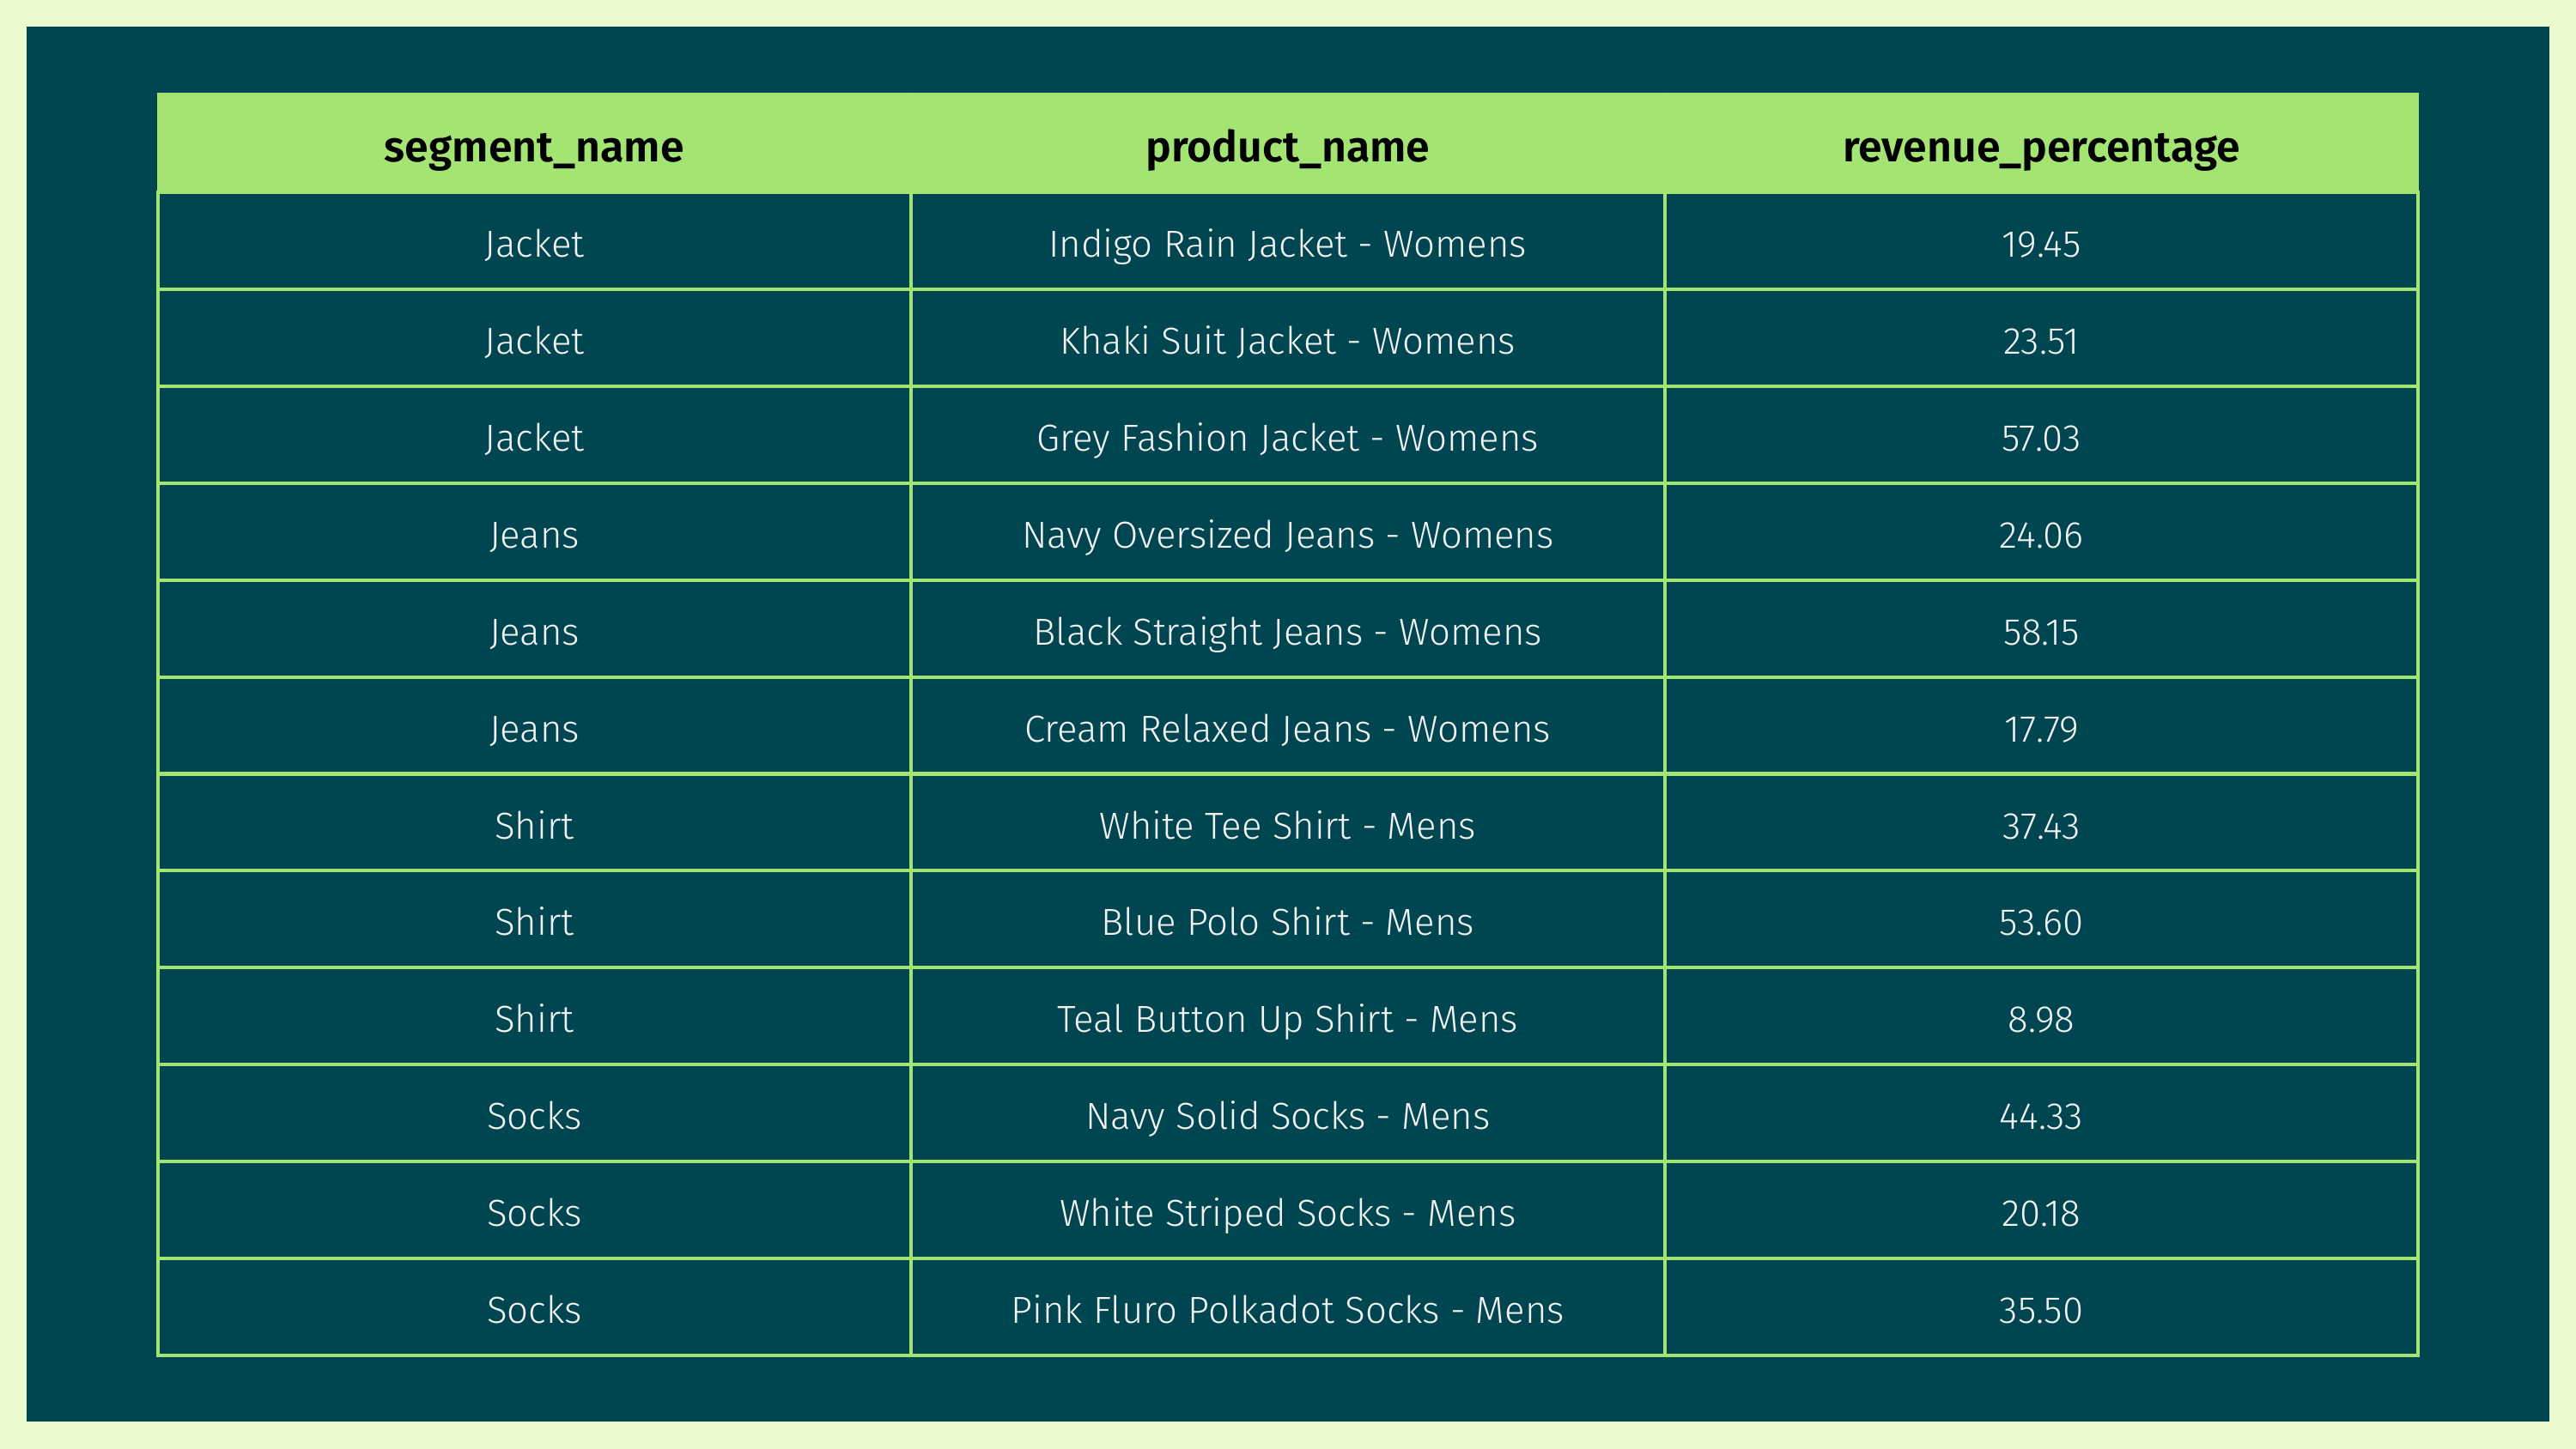

| segment\_name | product\_name | revenue\_percentage |
| --- | --- | --- |
| Jacket | Indigo Rain Jacket - Womens | 19.45 |
| Jacket | Khaki Suit Jacket - Womens | 23.51 |
| Jacket | Grey Fashion Jacket - Womens | 57.03 |
| Jeans | Navy Oversized Jeans - Womens | 24.06 |
| Jeans | Black Straight Jeans - Womens | 58.15 |
| Jeans | Cream Relaxed Jeans - Womens | 17.79 |
| Shirt | White Tee Shirt - Mens | 37.43 |
| Shirt | Blue Polo Shirt - Mens | 53.60 |
| Shirt | Teal Button Up Shirt - Mens | 8.98 |
| Socks | Navy Solid Socks - Mens | 44.33 |
| Socks | White Striped Socks - Mens | 20.18 |
| Socks | Pink Fluro Polkadot Socks - Mens | 35.50 |